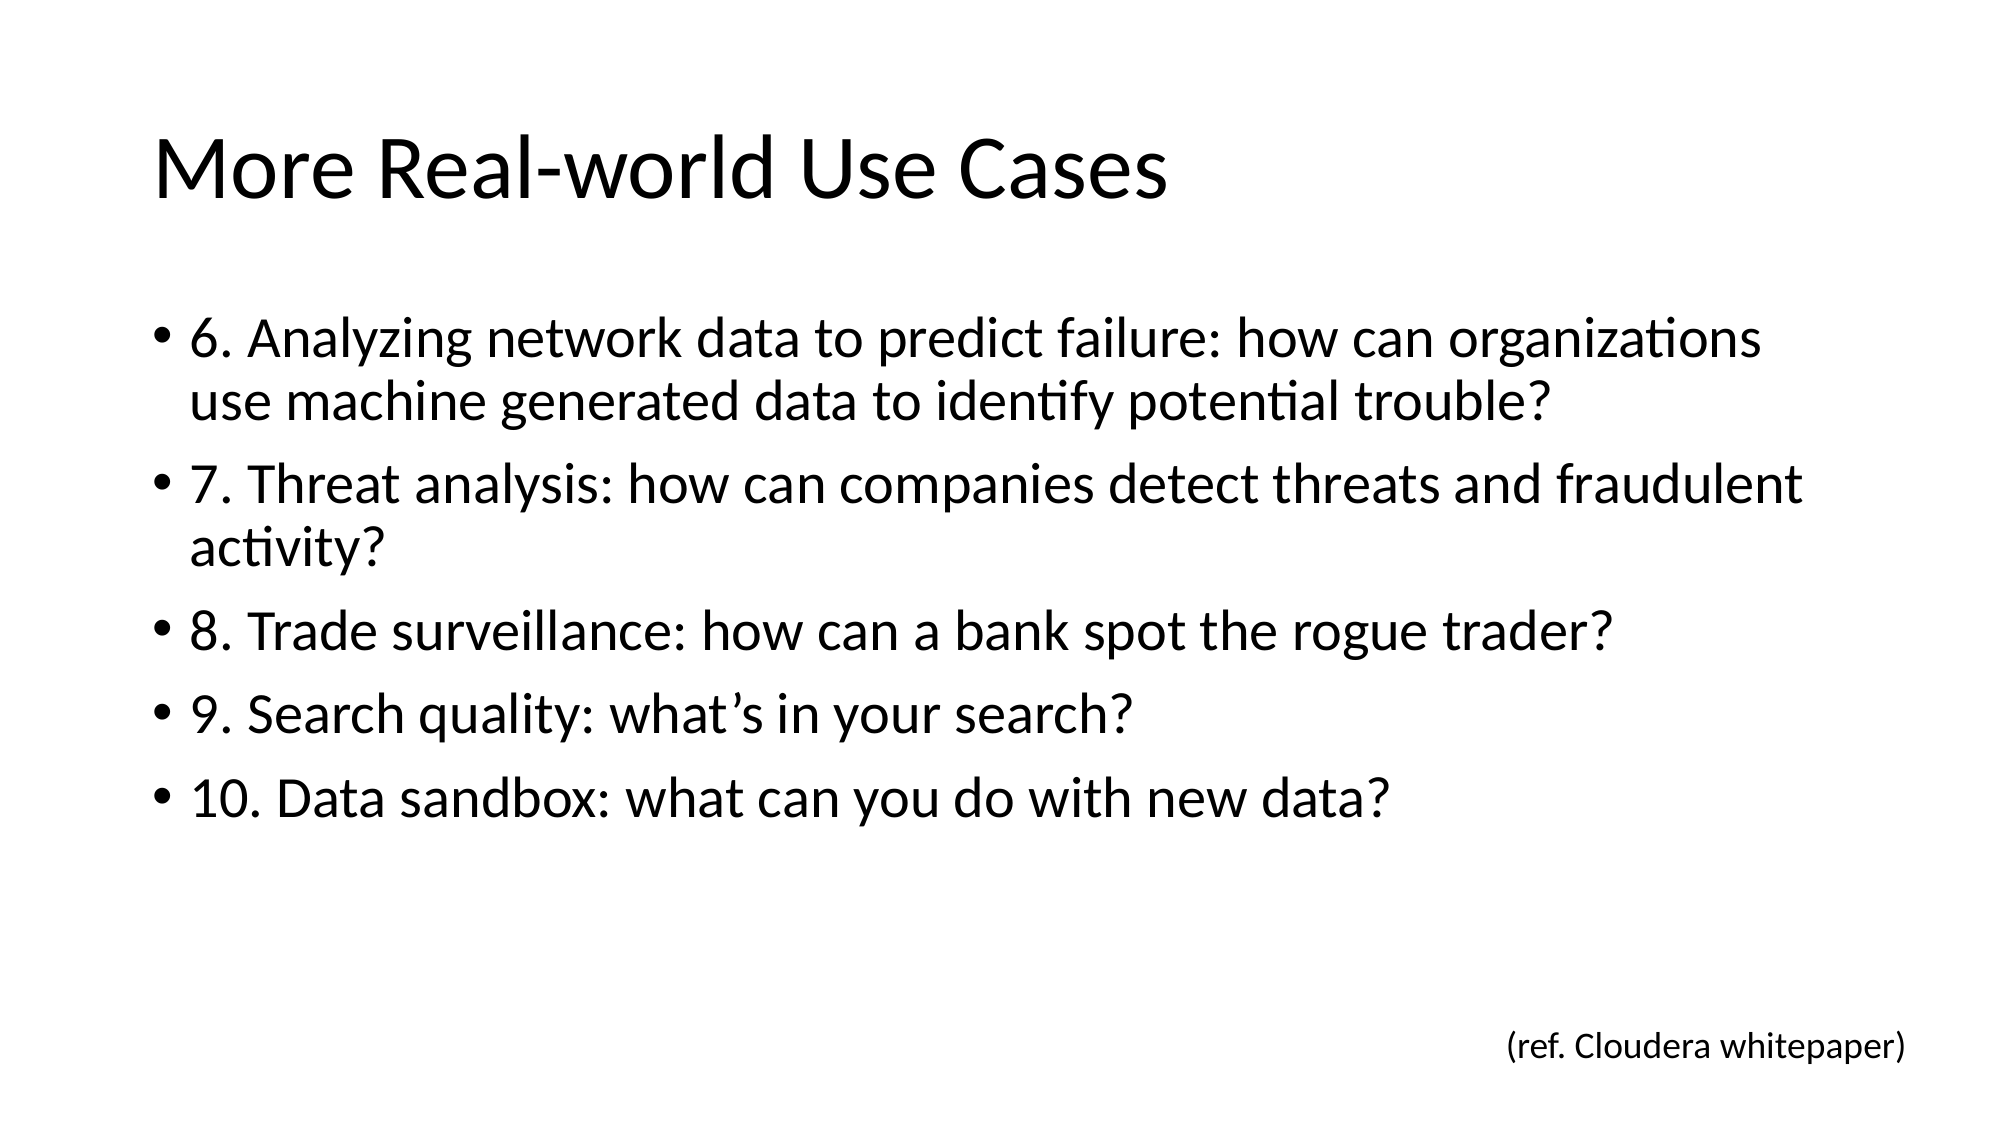

# More Real-world Use Cases
6. Analyzing network data to predict failure: how can organizations use machine generated data to identify potential trouble?
7. Threat analysis: how can companies detect threats and fraudulent activity?
8. Trade surveillance: how can a bank spot the rogue trader?
9. Search quality: what’s in your search?
10. Data sandbox: what can you do with new data?
(ref. Cloudera whitepaper)